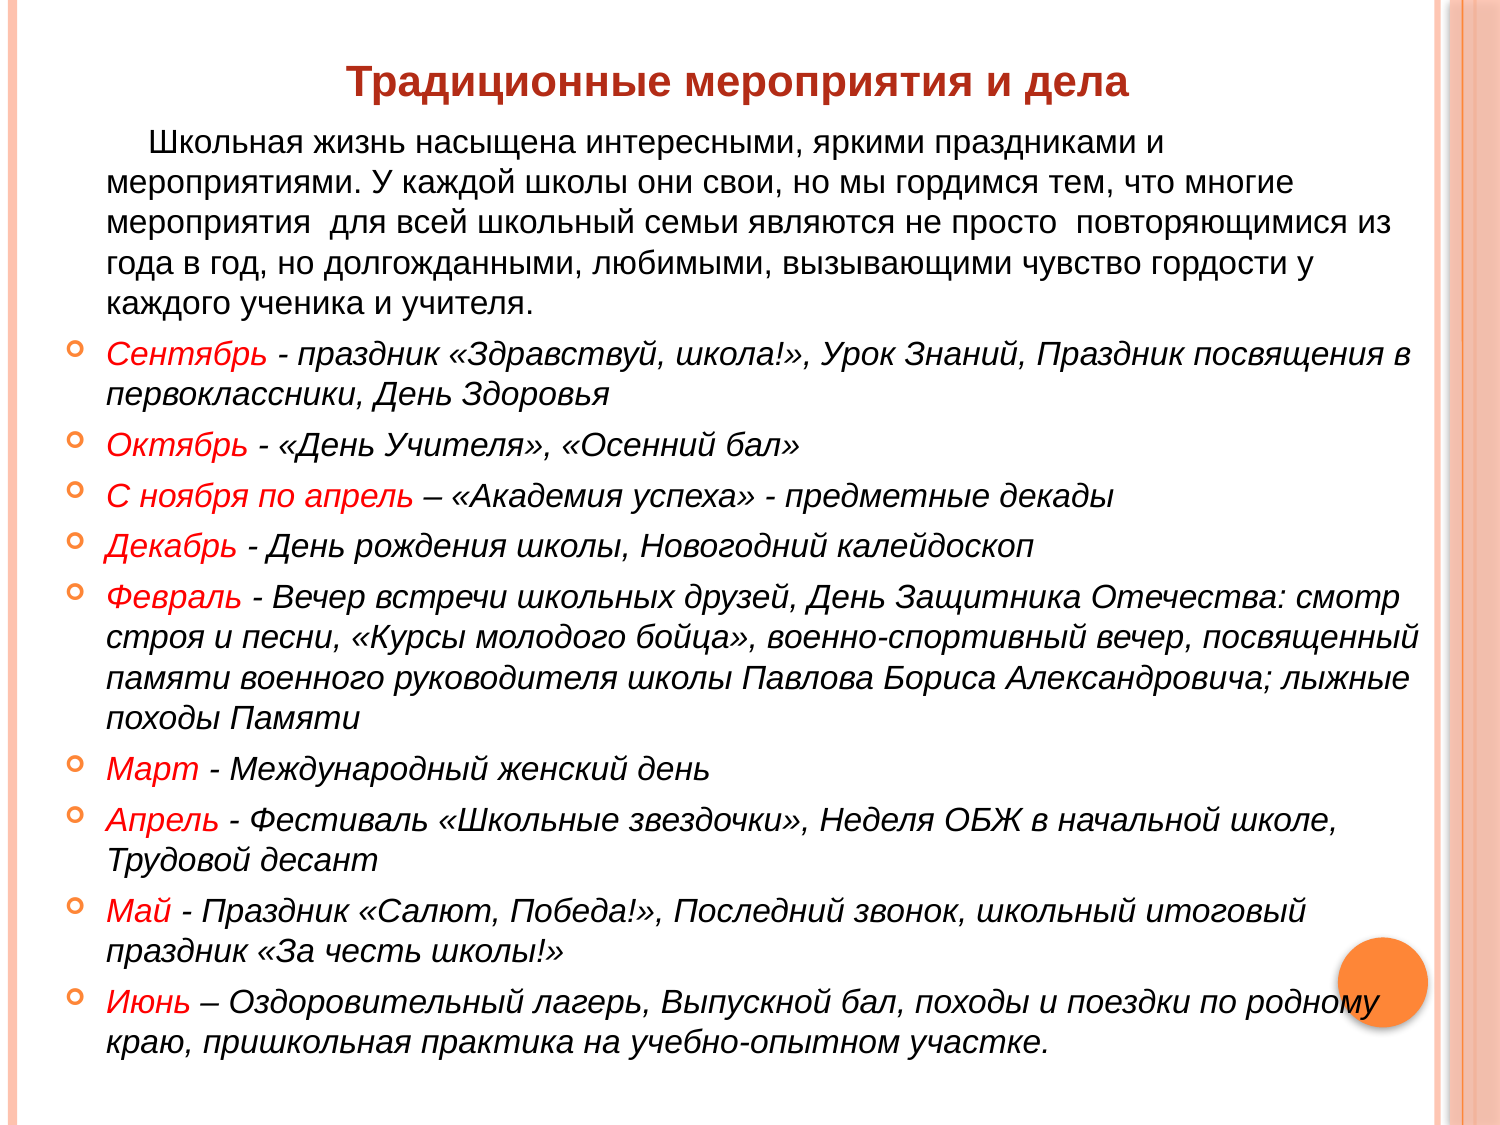

# Традиционные мероприятия и дела
         Школьная жизнь насыщена интересными, яркими праздниками и мероприятиями. У каждой школы они свои, но мы гордимся тем, что многие мероприятия  для всей школьный семьи являются не просто  повторяющимися из года в год, но долгожданными, любимыми, вызывающими чувство гордости у каждого ученика и учителя.
Сентябрь - праздник «Здравствуй, школа!», Урок Знаний, Праздник посвящения в первоклассники, День Здоровья
Октябрь - «День Учителя», «Осенний бал»
С ноября по апрель – «Академия успеха» - предметные декады
Декабрь - День рождения школы, Новогодний калейдоскоп
Февраль - Вечер встречи школьных друзей, День Защитника Отечества: смотр строя и песни, «Курсы молодого бойца», военно-спортивный вечер, посвященный памяти военного руководителя школы Павлова Бориса Александровича; лыжные походы Памяти
Март - Международный женский день
Апрель - Фестиваль «Школьные звездочки», Неделя ОБЖ в начальной школе, Трудовой десант
Май - Праздник «Салют, Победа!», Последний звонок, школьный итоговый праздник «За честь школы!»
Июнь – Оздоровительный лагерь, Выпускной бал, походы и поездки по родному краю, пришкольная практика на учебно-опытном участке.